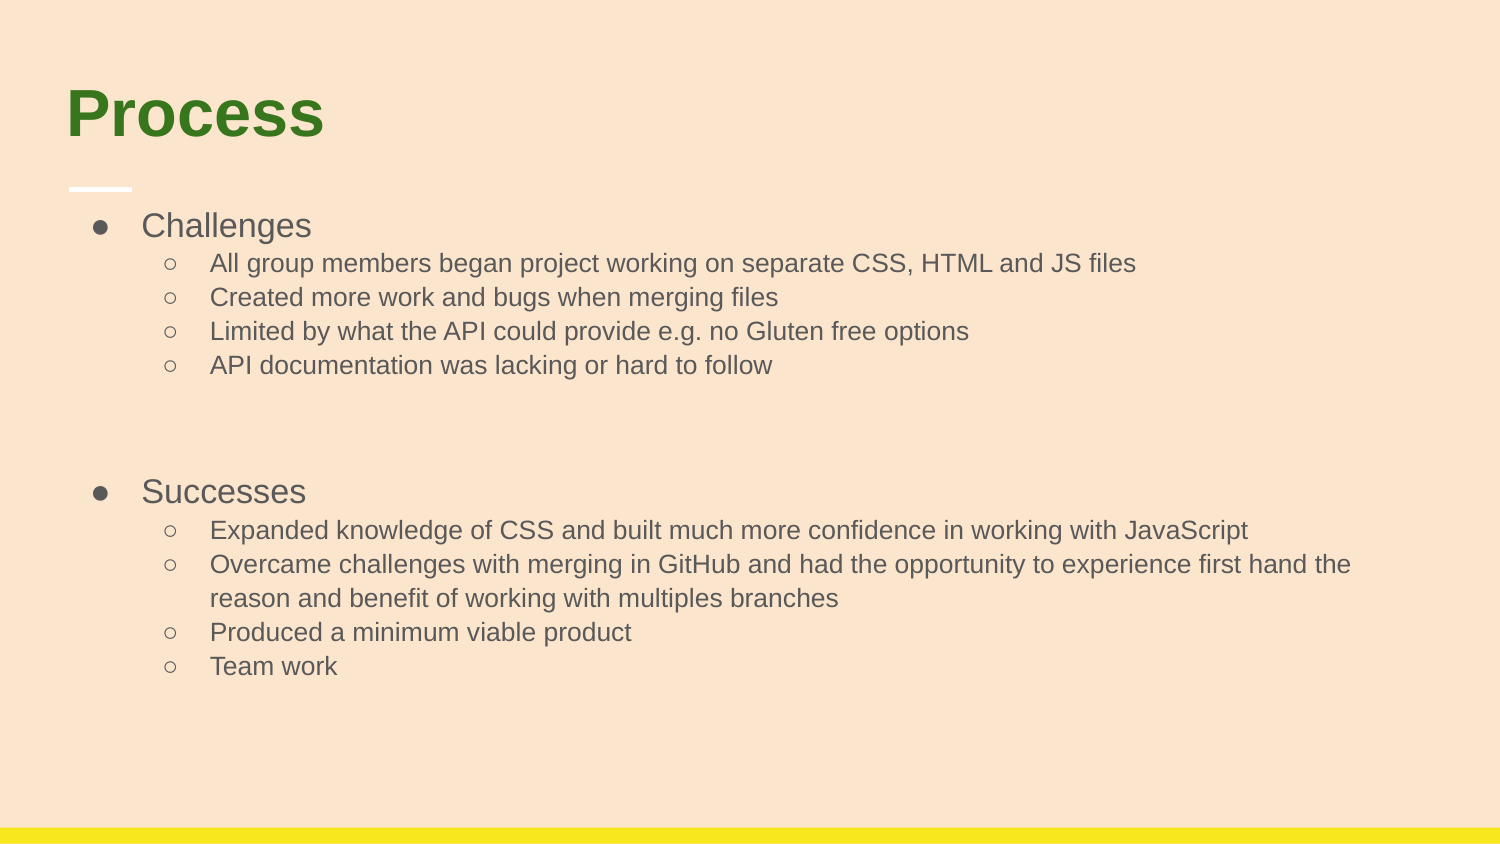

# Process
Challenges
All group members began project working on separate CSS, HTML and JS files
Created more work and bugs when merging files
Limited by what the API could provide e.g. no Gluten free options
API documentation was lacking or hard to follow

Successes
Expanded knowledge of CSS and built much more confidence in working with JavaScript
Overcame challenges with merging in GitHub and had the opportunity to experience first hand the reason and benefit of working with multiples branches
Produced a minimum viable product
Team work